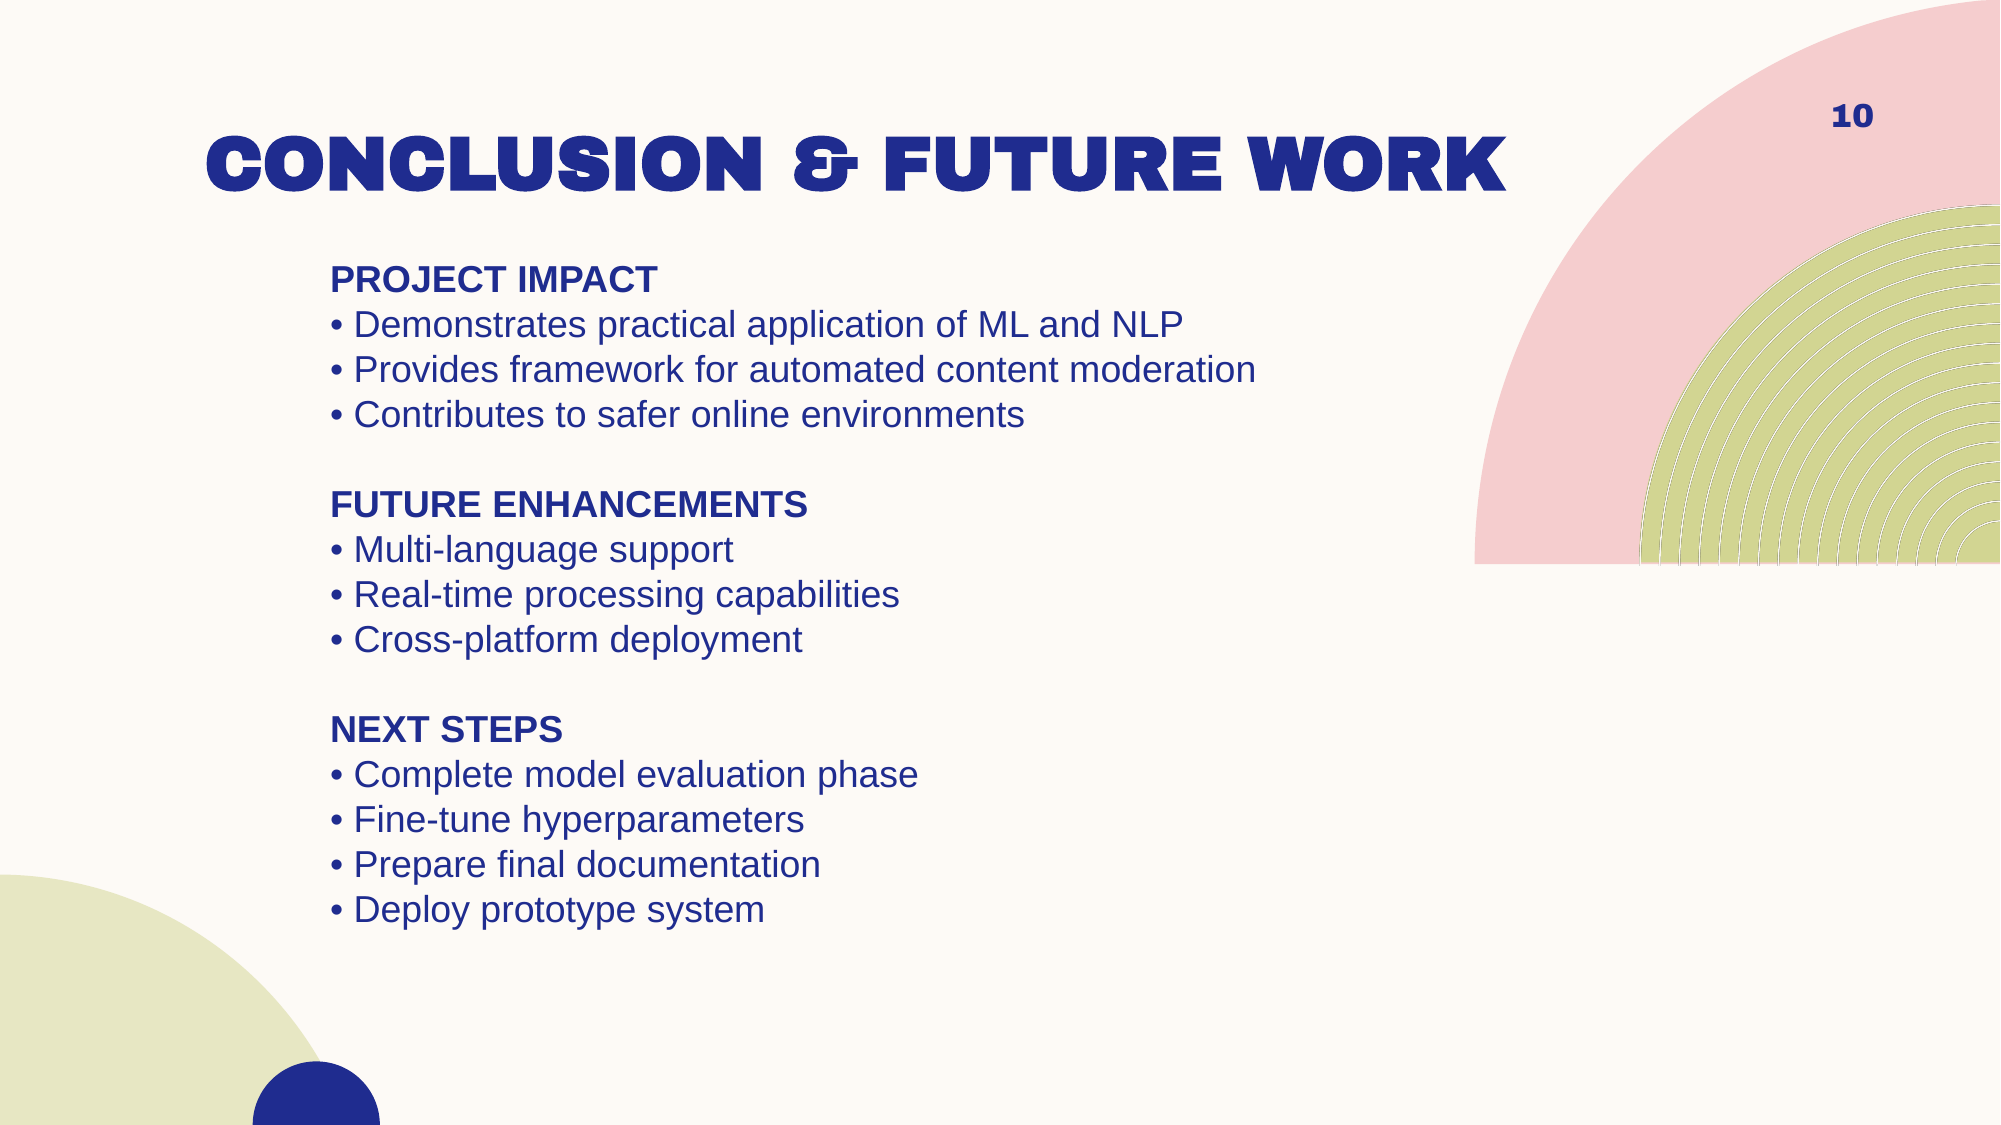

10
# CONCLUSION & FUTURE WORK
PROJECT IMPACT
• Demonstrates practical application of ML and NLP
• Provides framework for automated content moderation
• Contributes to safer online environments

FUTURE ENHANCEMENTS
• Multi-language support
• Real-time processing capabilities
• Cross-platform deployment

NEXT STEPS
• Complete model evaluation phase
• Fine-tune hyperparameters
• Prepare final documentation
• Deploy prototype system